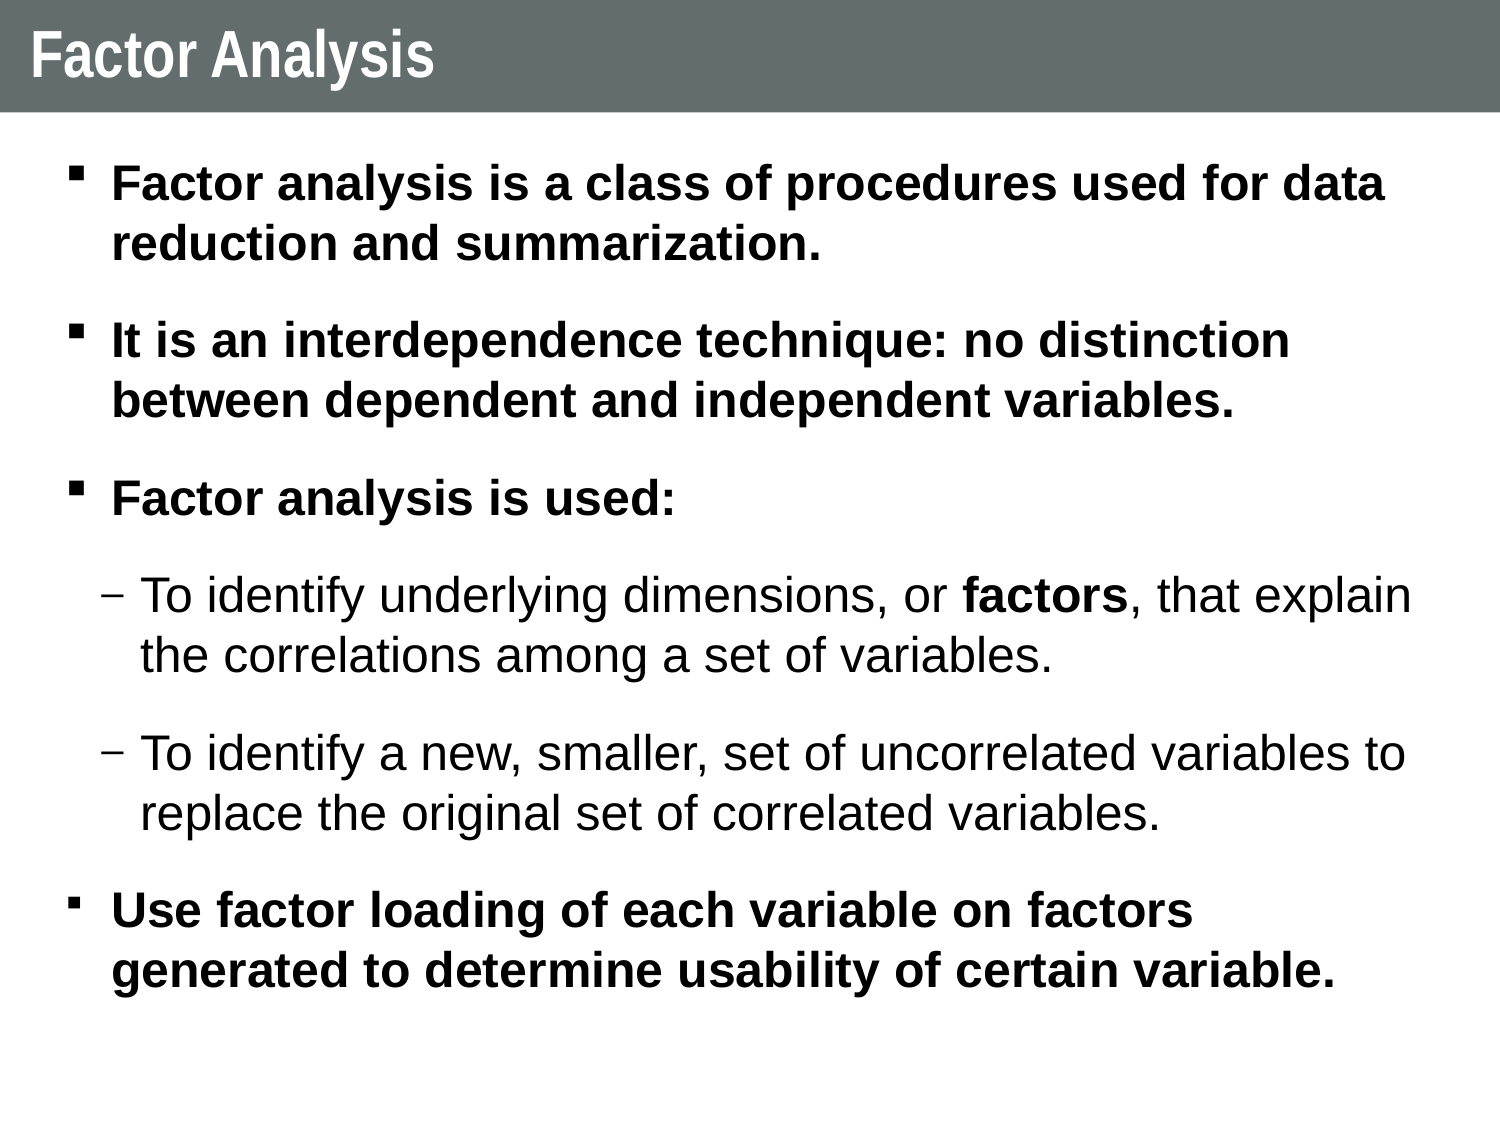

# Factor Analysis
Factor analysis is a class of procedures used for data reduction and summarization.
It is an interdependence technique: no distinction between dependent and independent variables.
Factor analysis is used:
To identify underlying dimensions, or factors, that explain the correlations among a set of variables.
To identify a new, smaller, set of uncorrelated variables to replace the original set of correlated variables.
Use factor loading of each variable on factors generated to determine usability of certain variable.